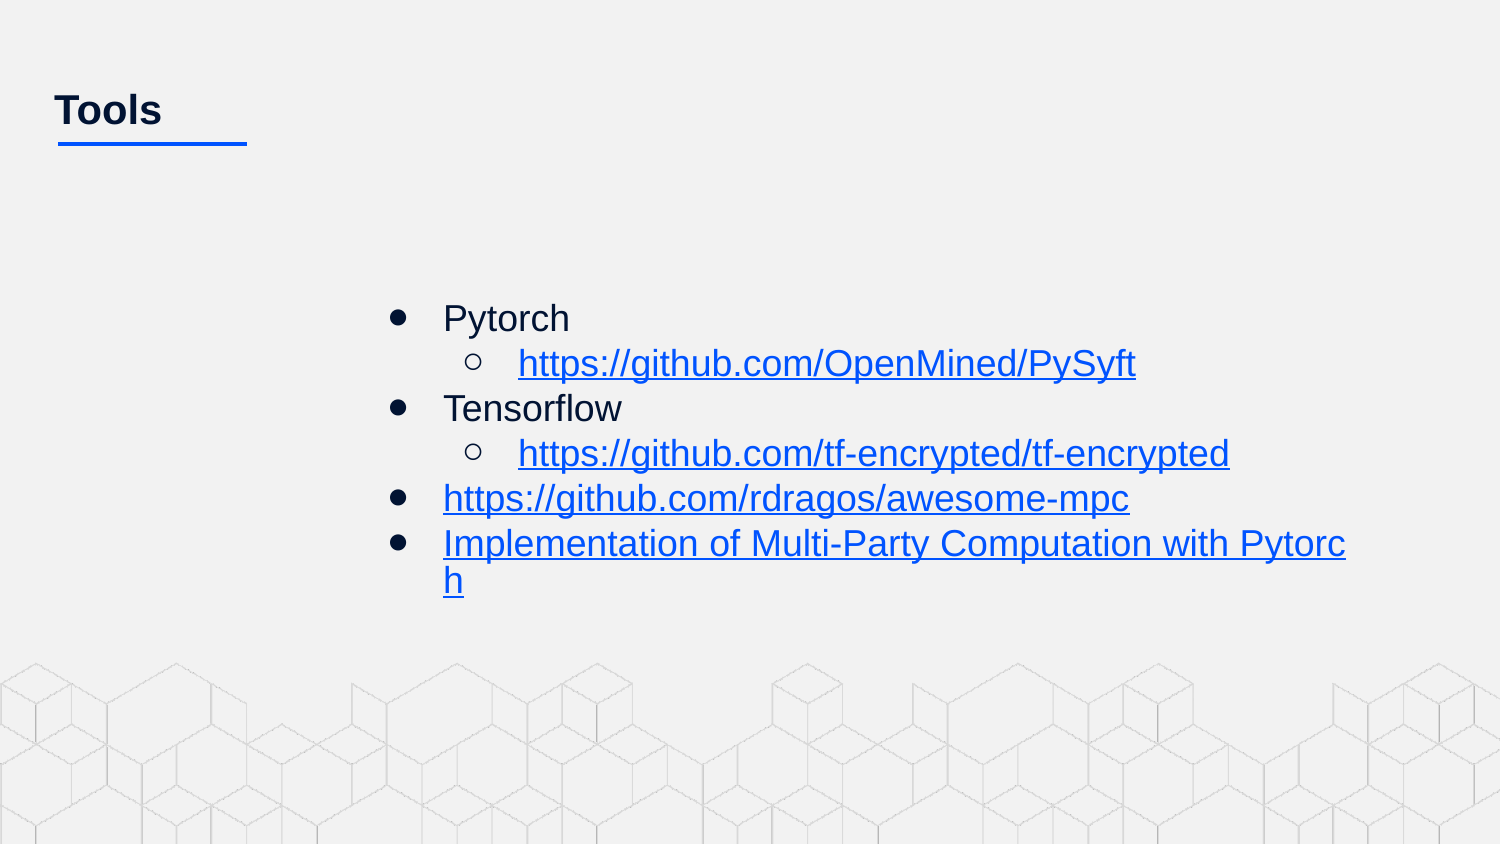

# Tools
Pytorch
https://github.com/OpenMined/PySyft
Tensorflow
https://github.com/tf-encrypted/tf-encrypted
https://github.com/rdragos/awesome-mpc
Implementation of Multi-Party Computation with Pytorch